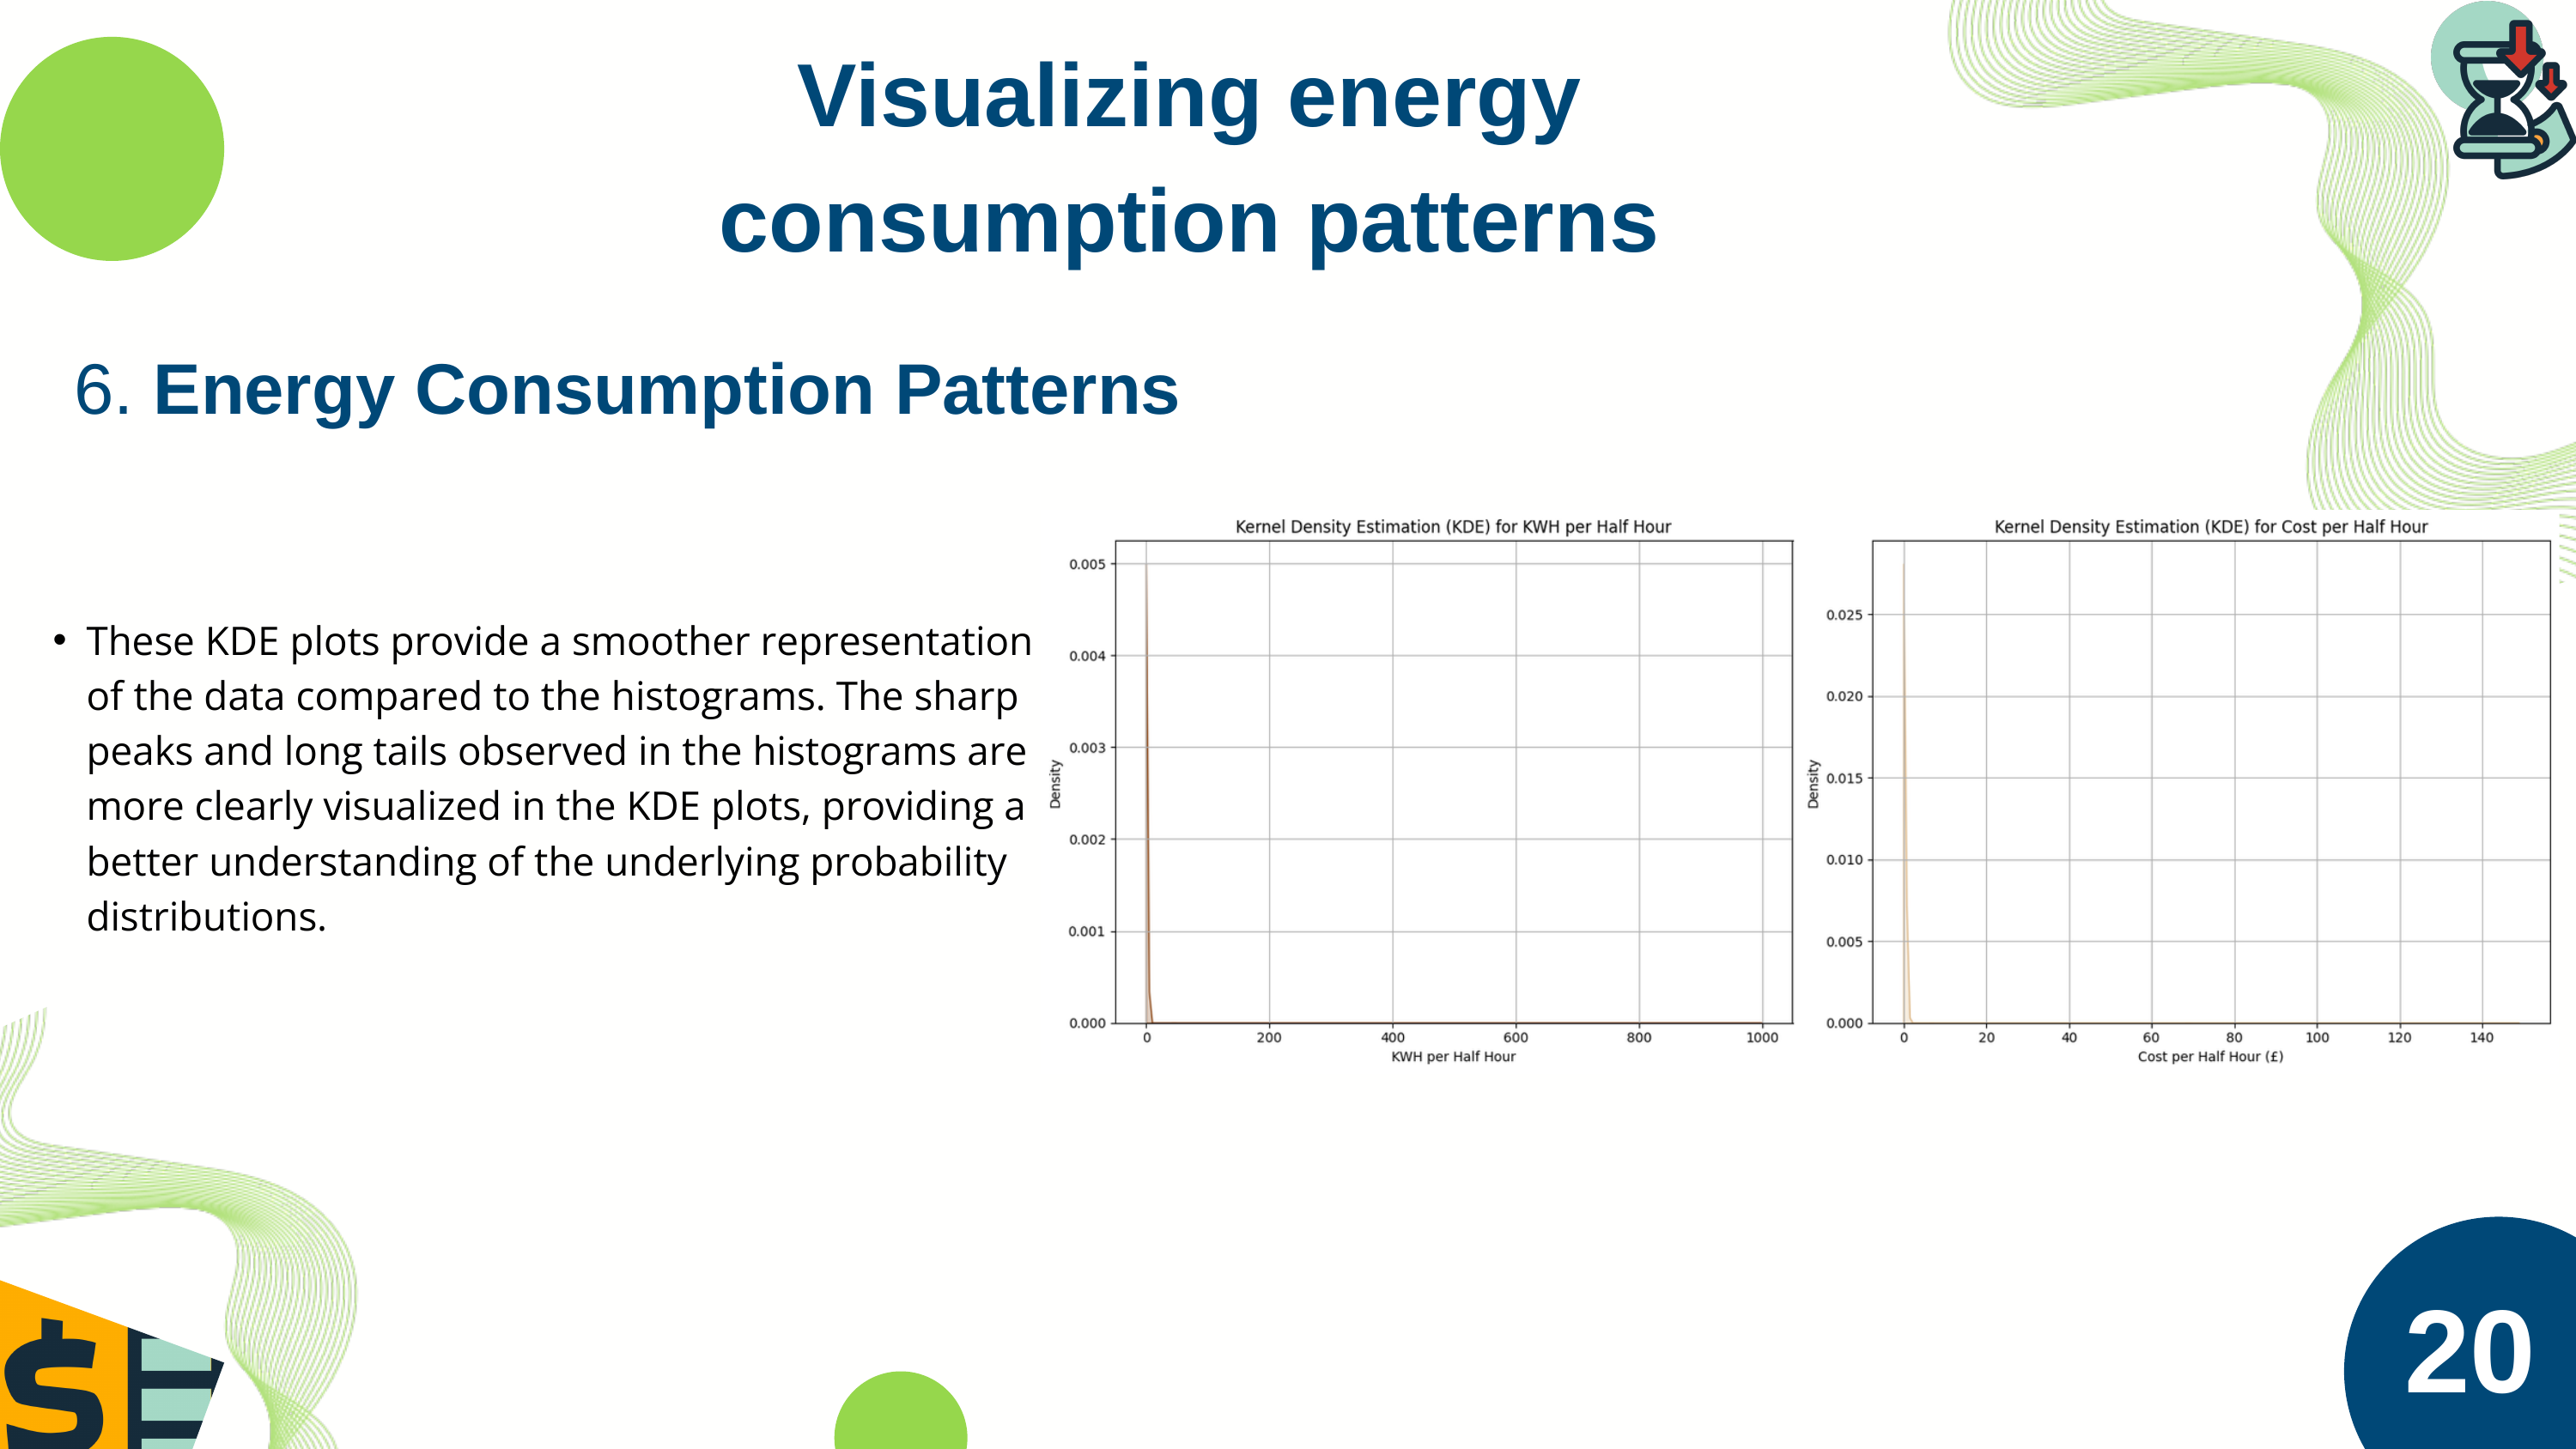

Visualizing energy consumption patterns

6. Energy Consumption Patterns

These KDE plots provide a smoother representation of the data compared to the histograms. The sharp peaks and long tails observed in the histograms are more clearly visualized in the KDE plots, providing a better understanding of the underlying probability distributions.

20